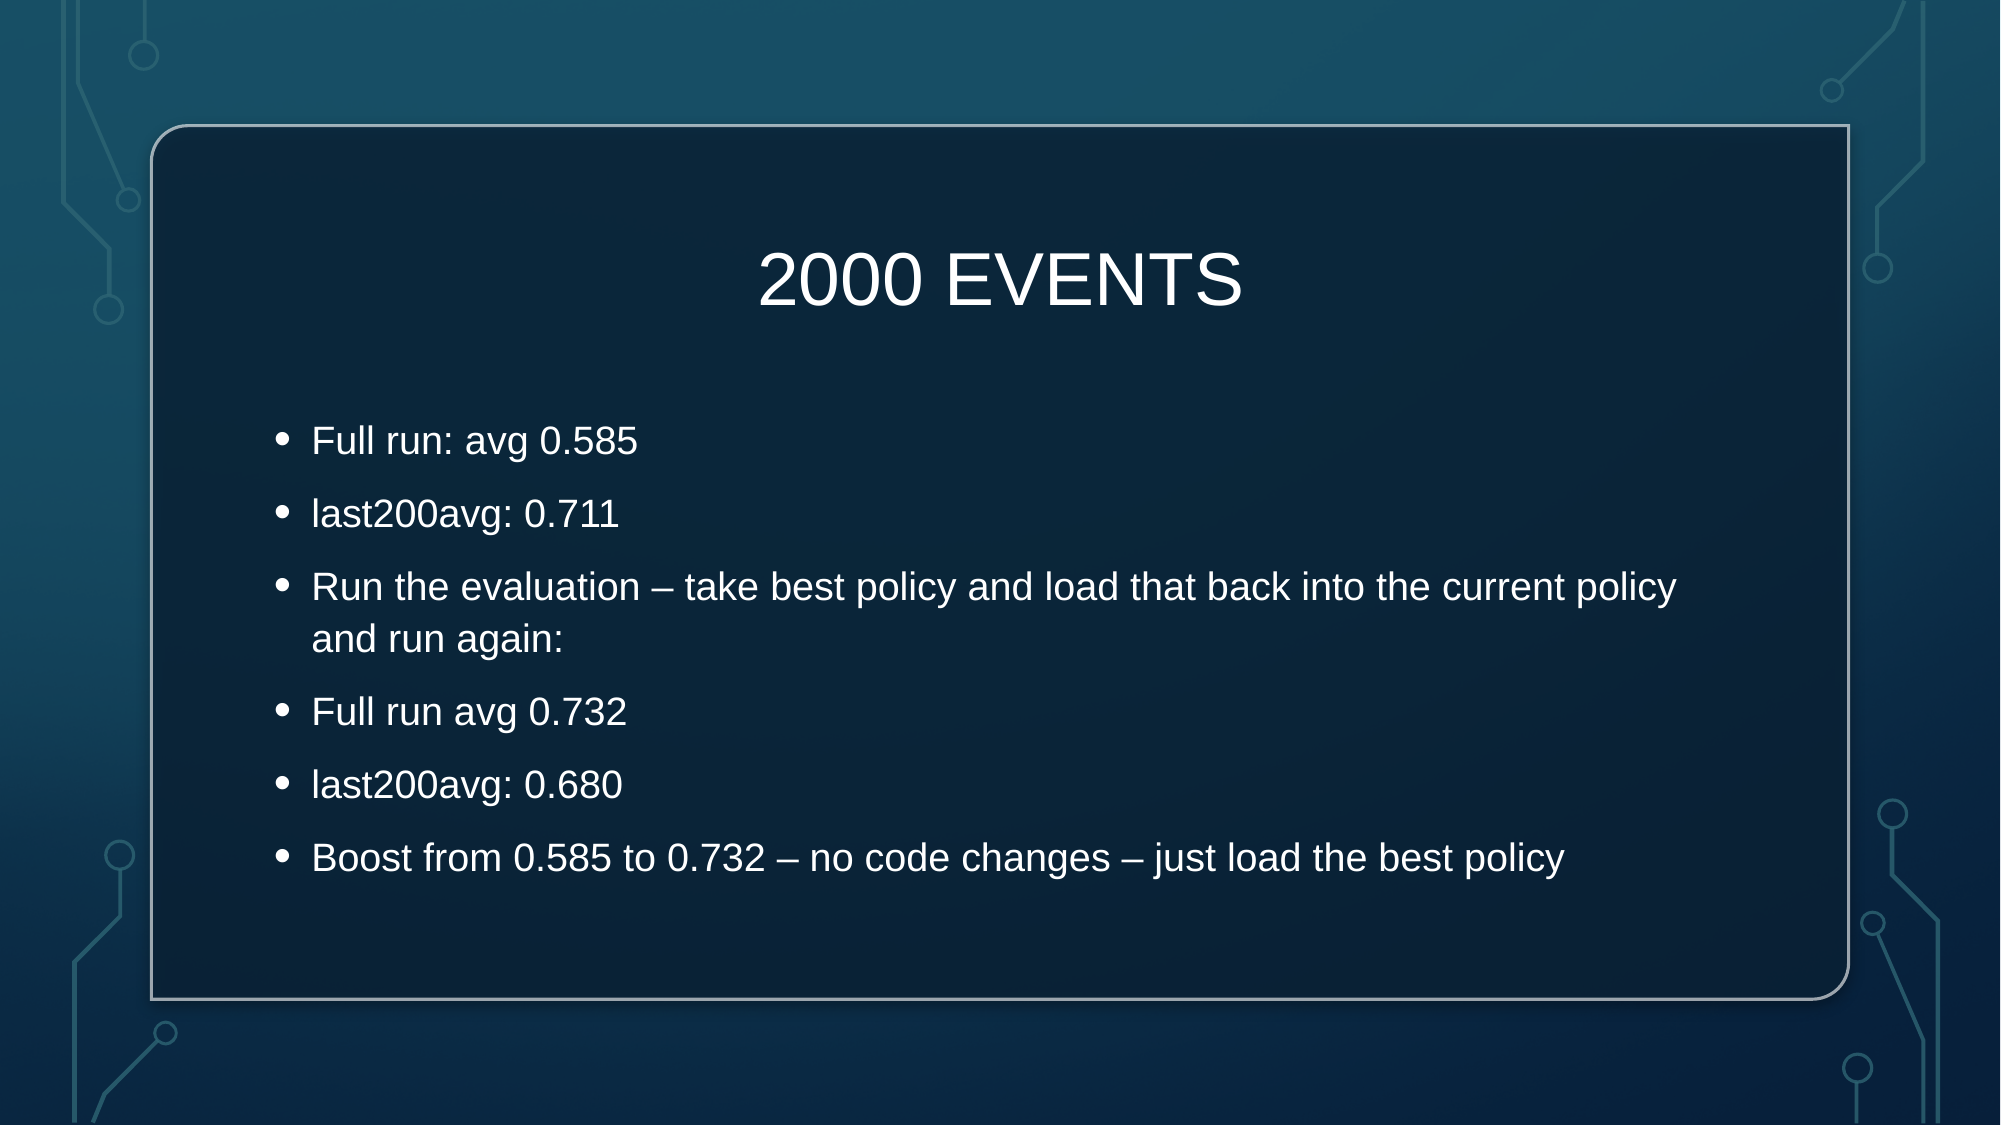

# 2000 events
Full run: avg 0.585
last200avg: 0.711
Run the evaluation – take best policy and load that back into the current policy and run again:
Full run avg 0.732
last200avg: 0.680
Boost from 0.585 to 0.732 – no code changes – just load the best policy

MSFTGUEST       msevent911dn